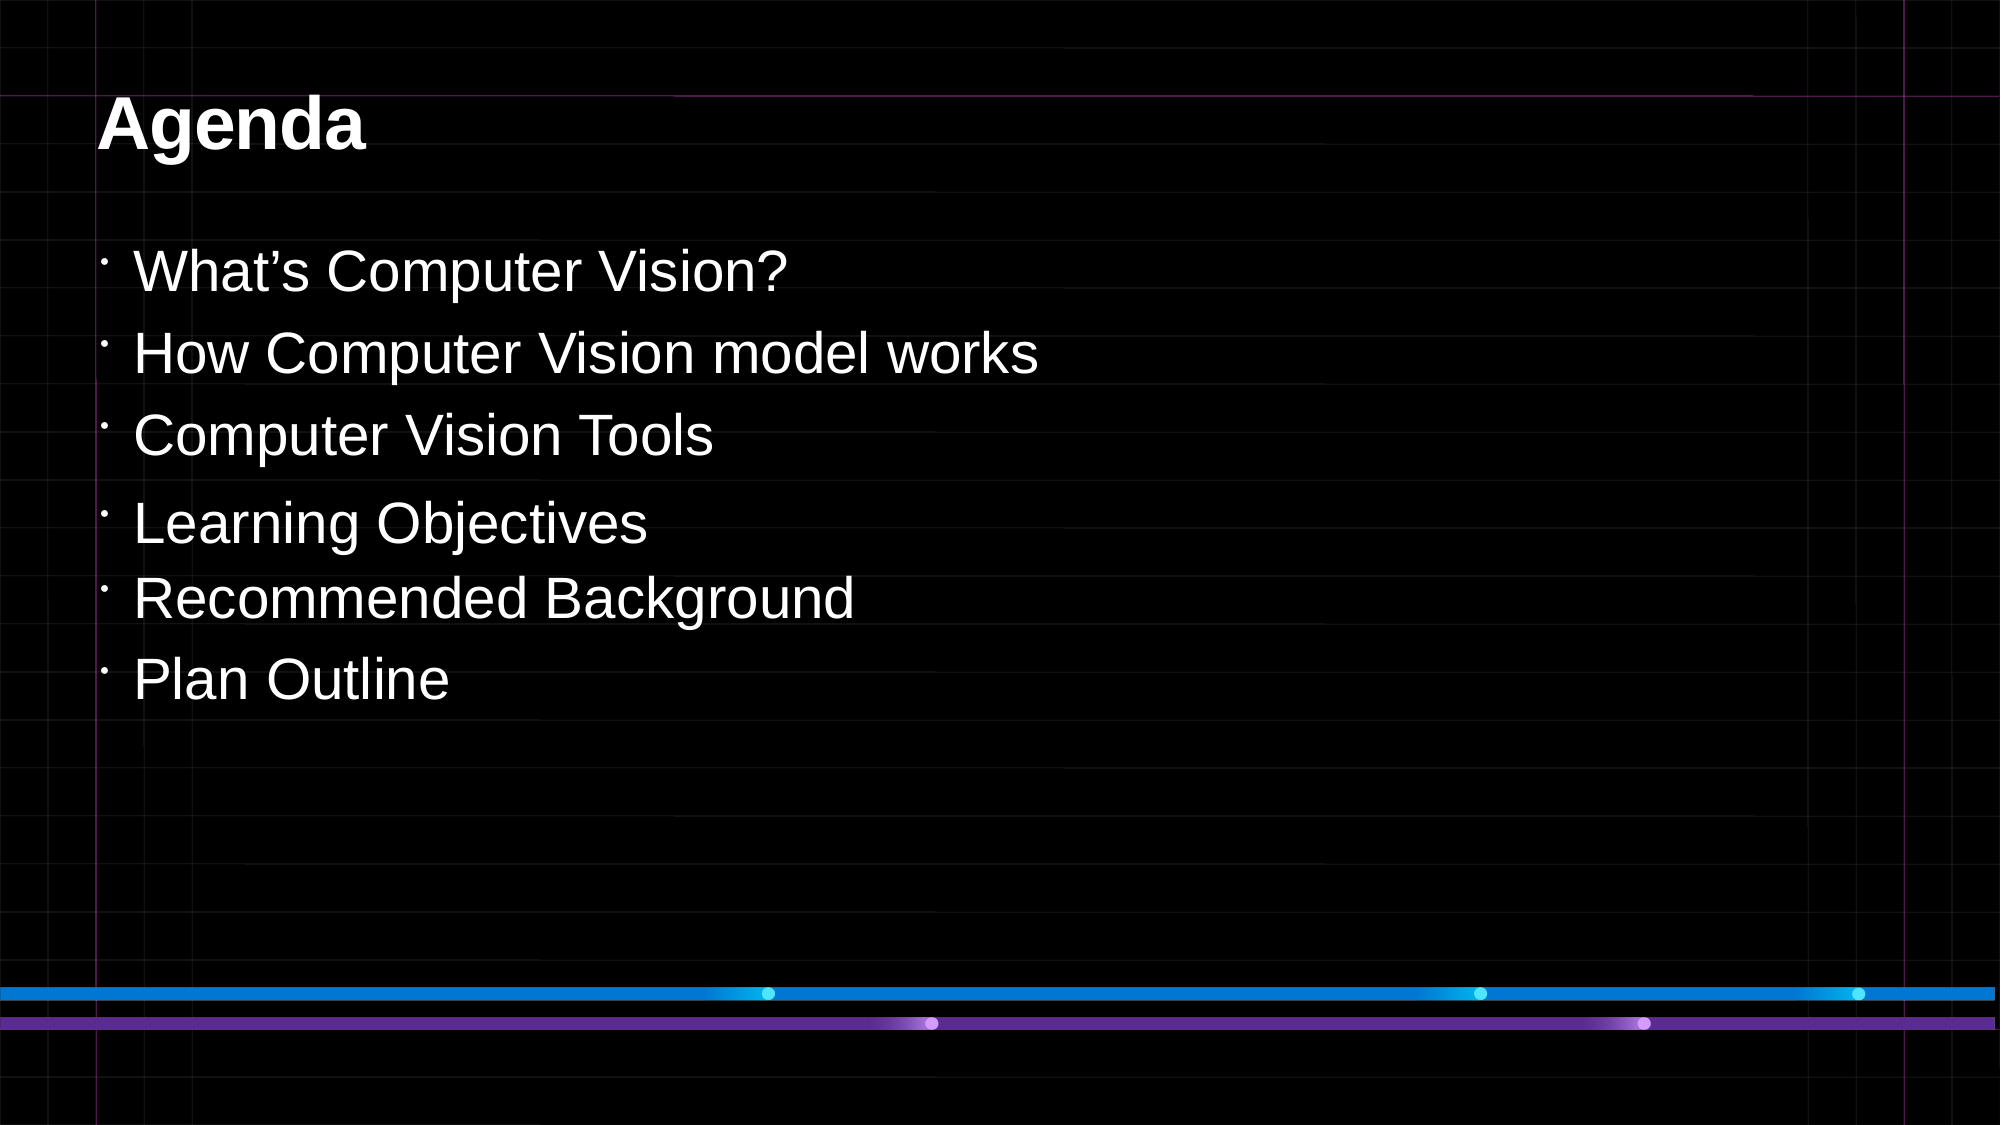

# Agenda
What’s Computer Vision?
How Computer Vision model works
Computer Vision Tools

Recommended Background
Plan Outline
Learning Objectives